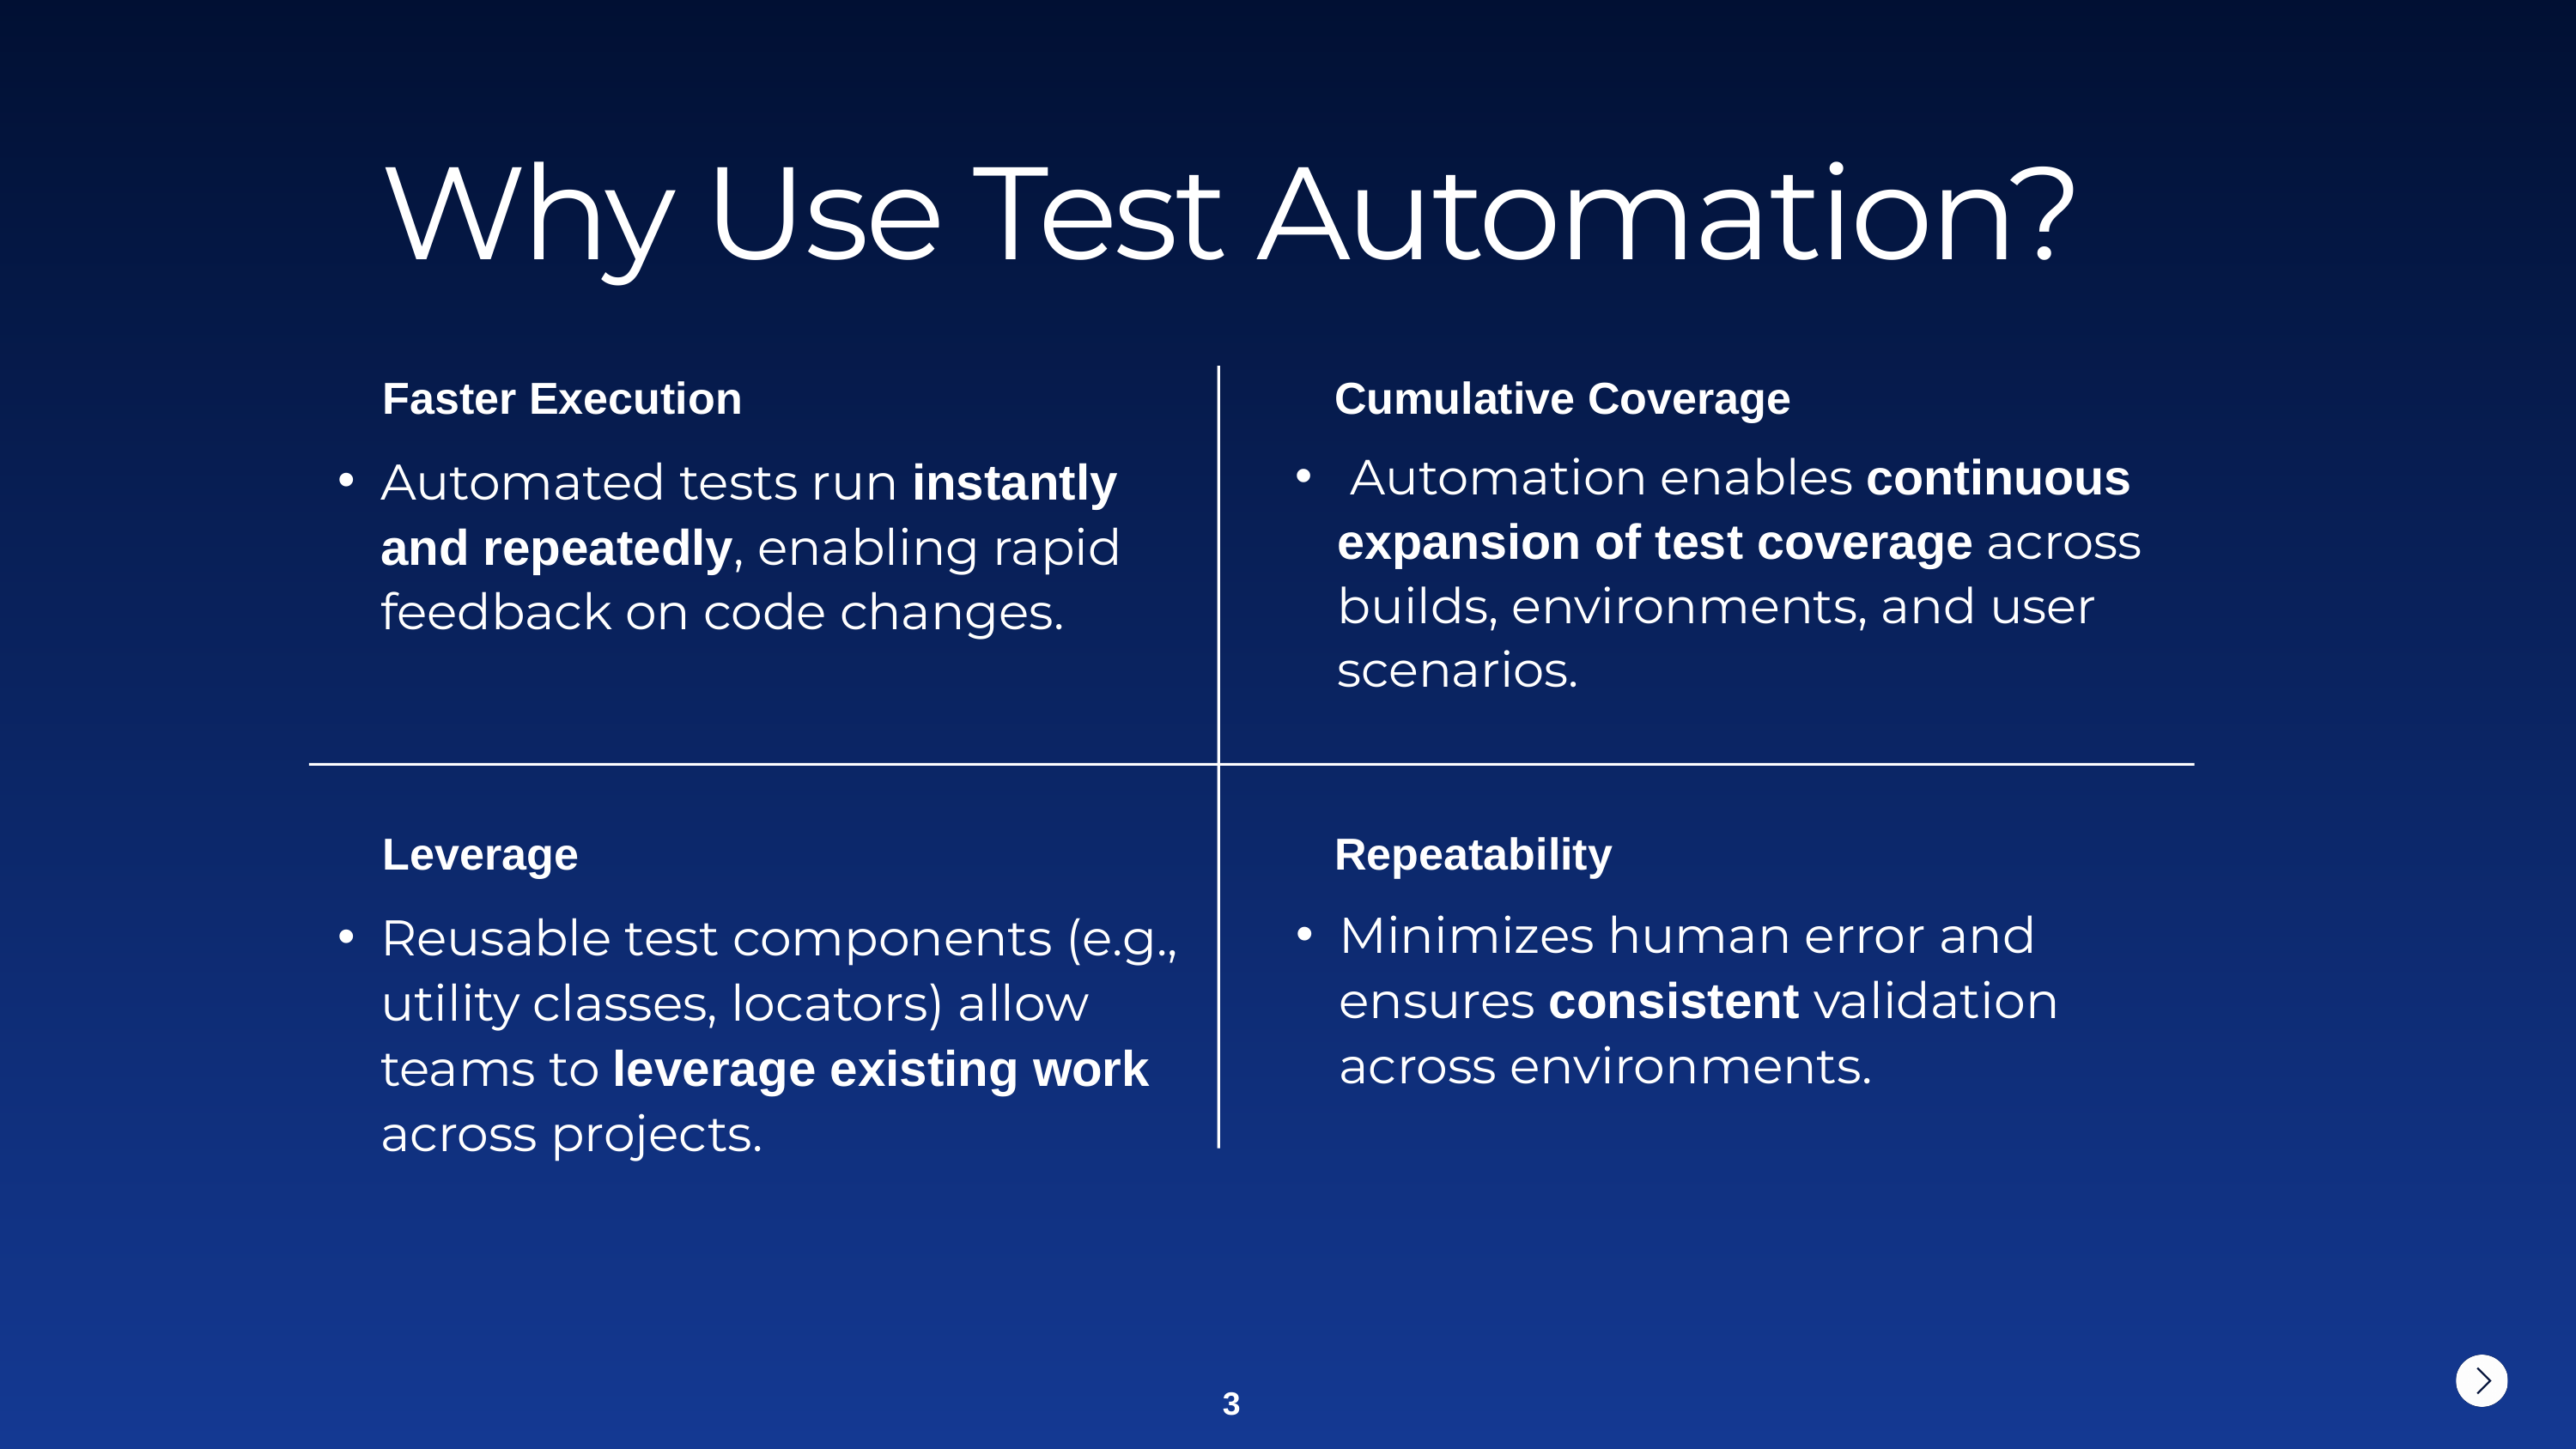

Why Use Test Automation?
Faster Execution
Cumulative Coverage

 Automation enables continuous expansion of test coverage across builds, environments, and user scenarios.

Automated tests run instantly and repeatedly, enabling rapid feedback on code changes.

Leverage
Repeatability
Minimizes human error and ensures consistent validation across environments.

Reusable test components (e.g., utility classes, locators) allow teams to leverage existing work across projects.

3